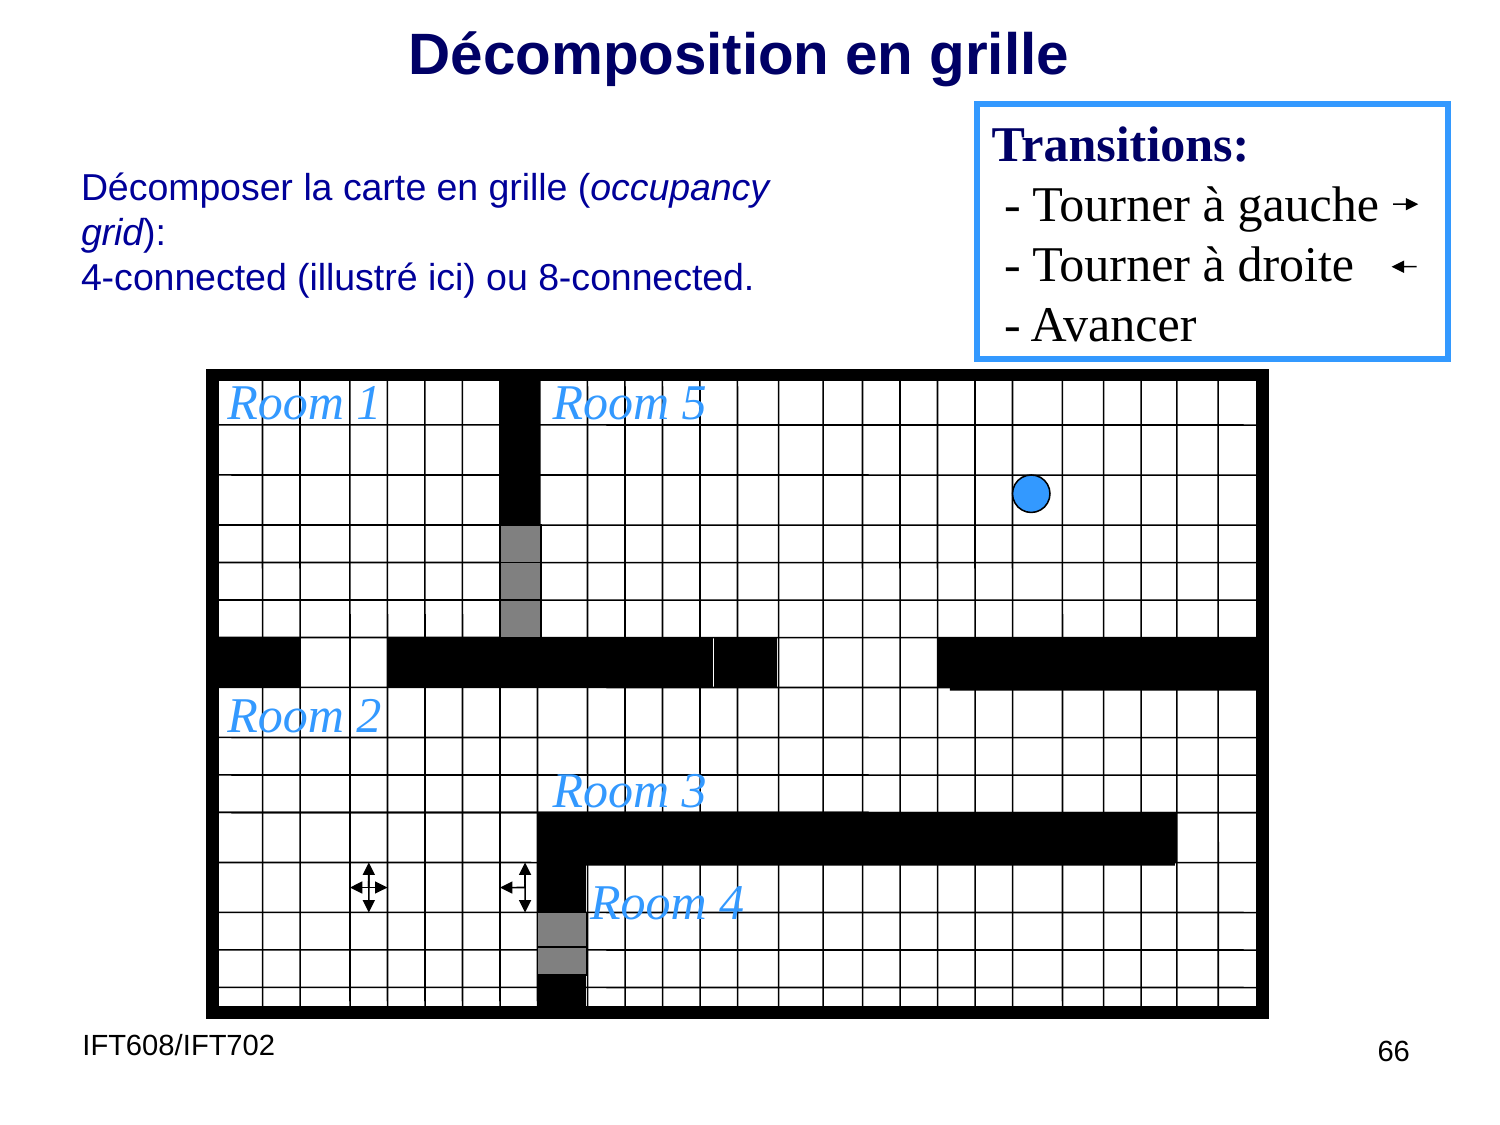

Décomposition en grille
Transitions:
 - Tourner à gauche
 - Tourner à droite
 - Avancer
Décomposer la carte en grille (occupancy grid):
4-connected (illustré ici) ou 8-connected.

Room 1
Room 5

Room 2

Room 3

Room 4

IFT608/IFT702
66